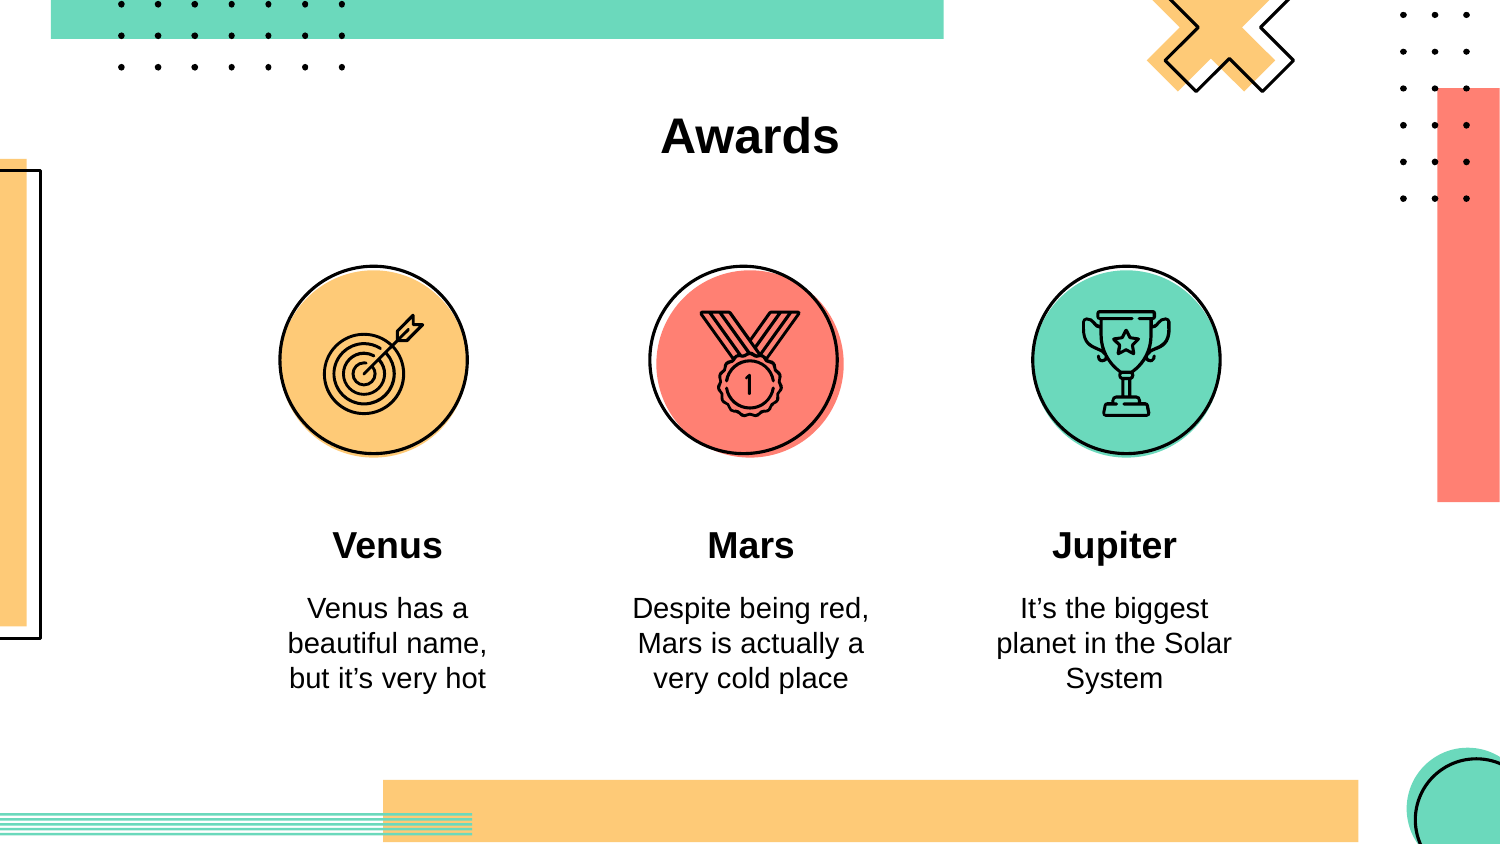

# Awards

Venus
Mars
Jupiter
Venus has a beautiful name, but it’s very hot

Despite being red, Mars is actually a very cold place
It’s the biggest planet in the Solar System